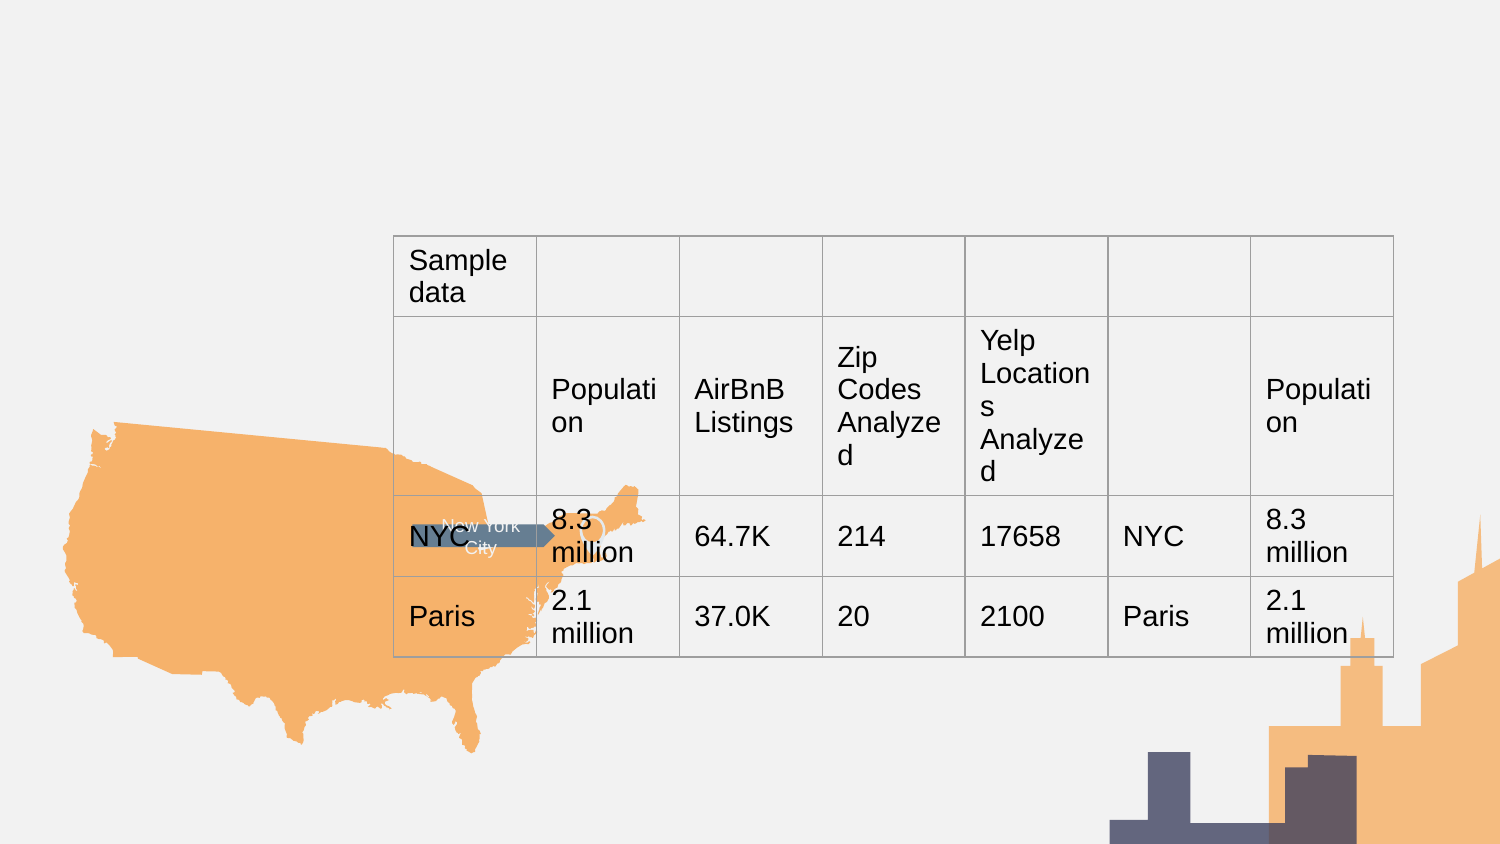

#
| Sample data |  |  |  |  |  |  |
| --- | --- | --- | --- | --- | --- | --- |
|  | Population | AirBnB Listings | Zip Codes Analyzed | Yelp Locations Analyzed |  | Population |
| NYC | 8.3 million | 64.7K | 214 | 17658 | NYC | 8.3 million |
| Paris | 2.1 million | 37.0K | 20 | 2100 | Paris | 2.1 million |

New York City